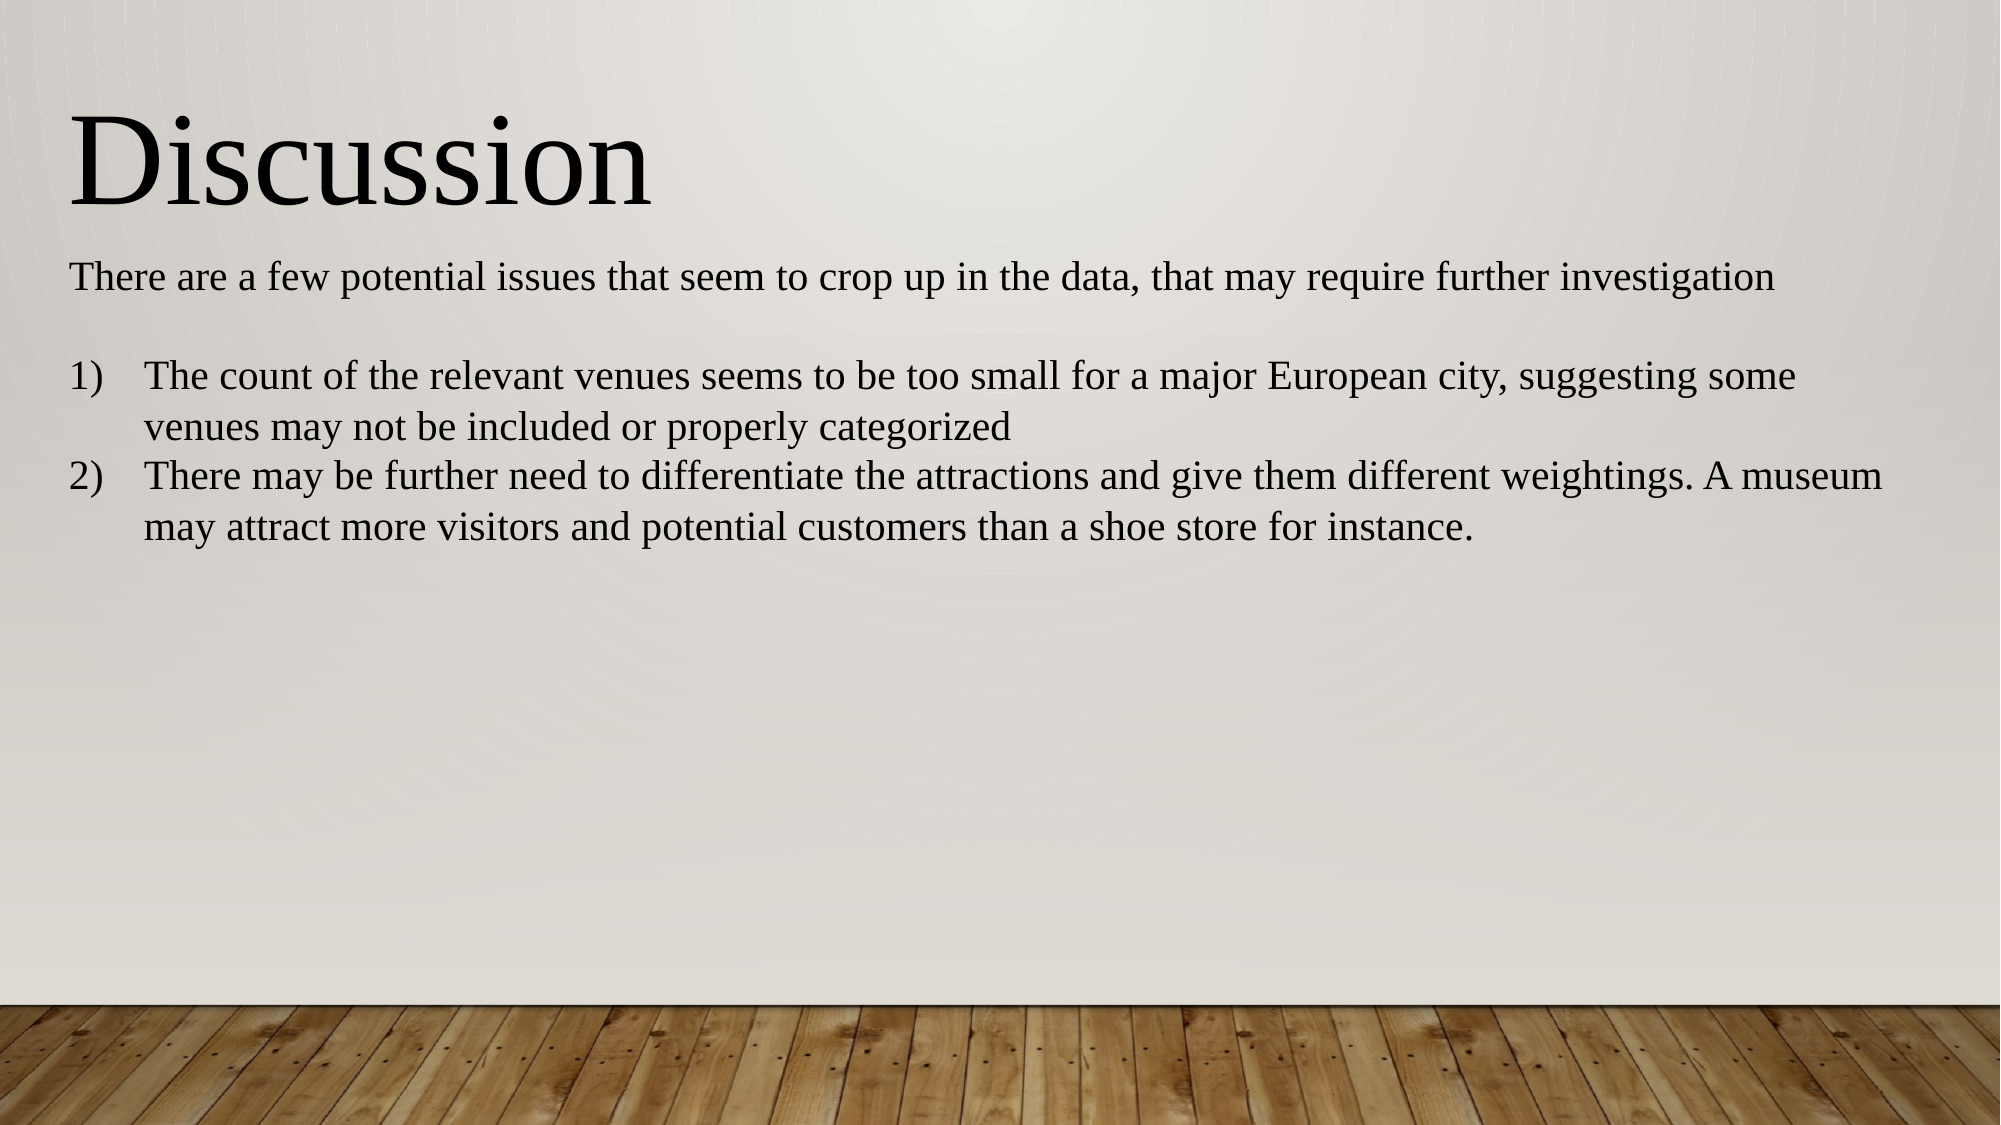

Discussion
There are a few potential issues that seem to crop up in the data, that may require further investigation

The count of the relevant venues seems to be too small for a major European city, suggesting some venues may not be included or properly categorized
There may be further need to differentiate the attractions and give them different weightings. A museum may attract more visitors and potential customers than a shoe store for instance.